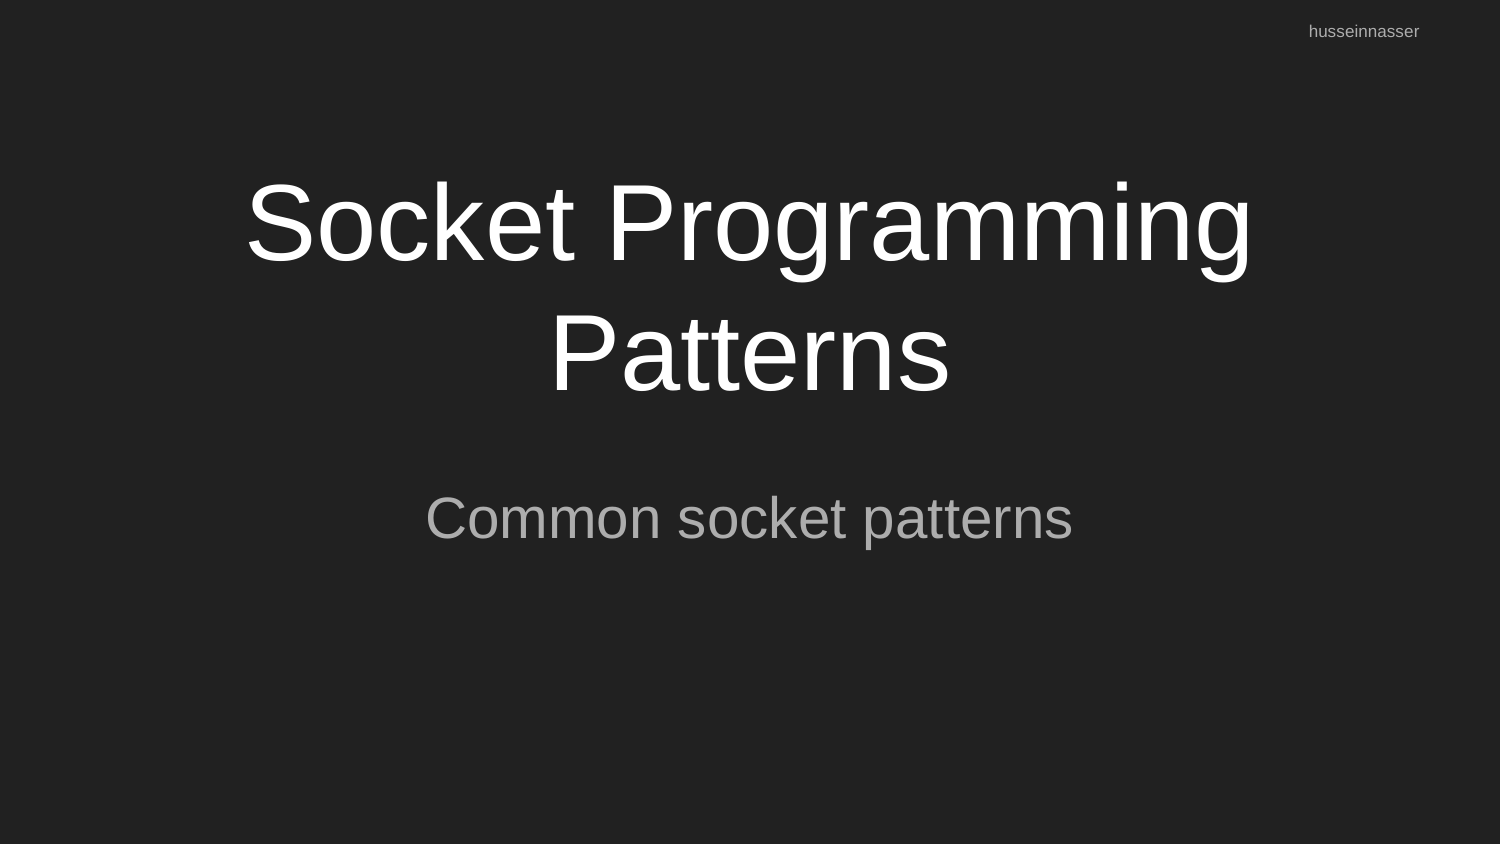

husseinnasser
# Socket Programming Patterns
Common socket patterns